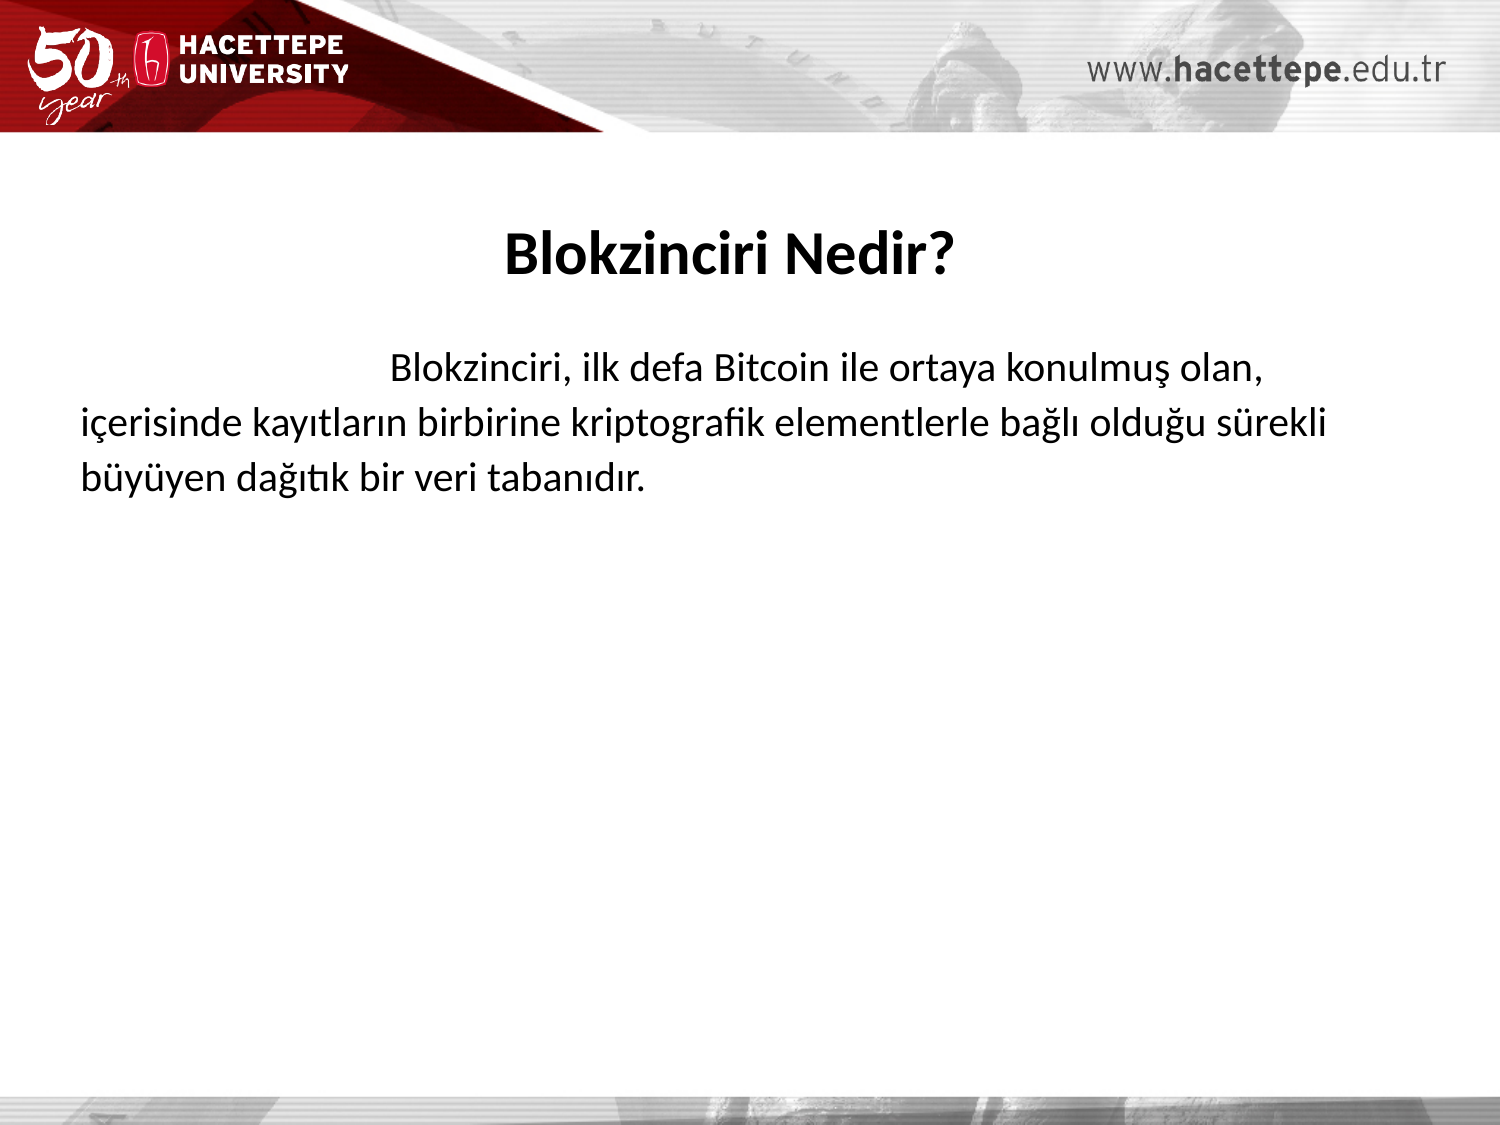

Blokzinciri Nedir?
		 Blokzinciri, ilk defa Bitcoin ile ortaya konulmuş olan, içerisinde kayıtların birbirine kriptografik elementlerle bağlı olduğu sürekli büyüyen dağıtık bir veri tabanıdır.